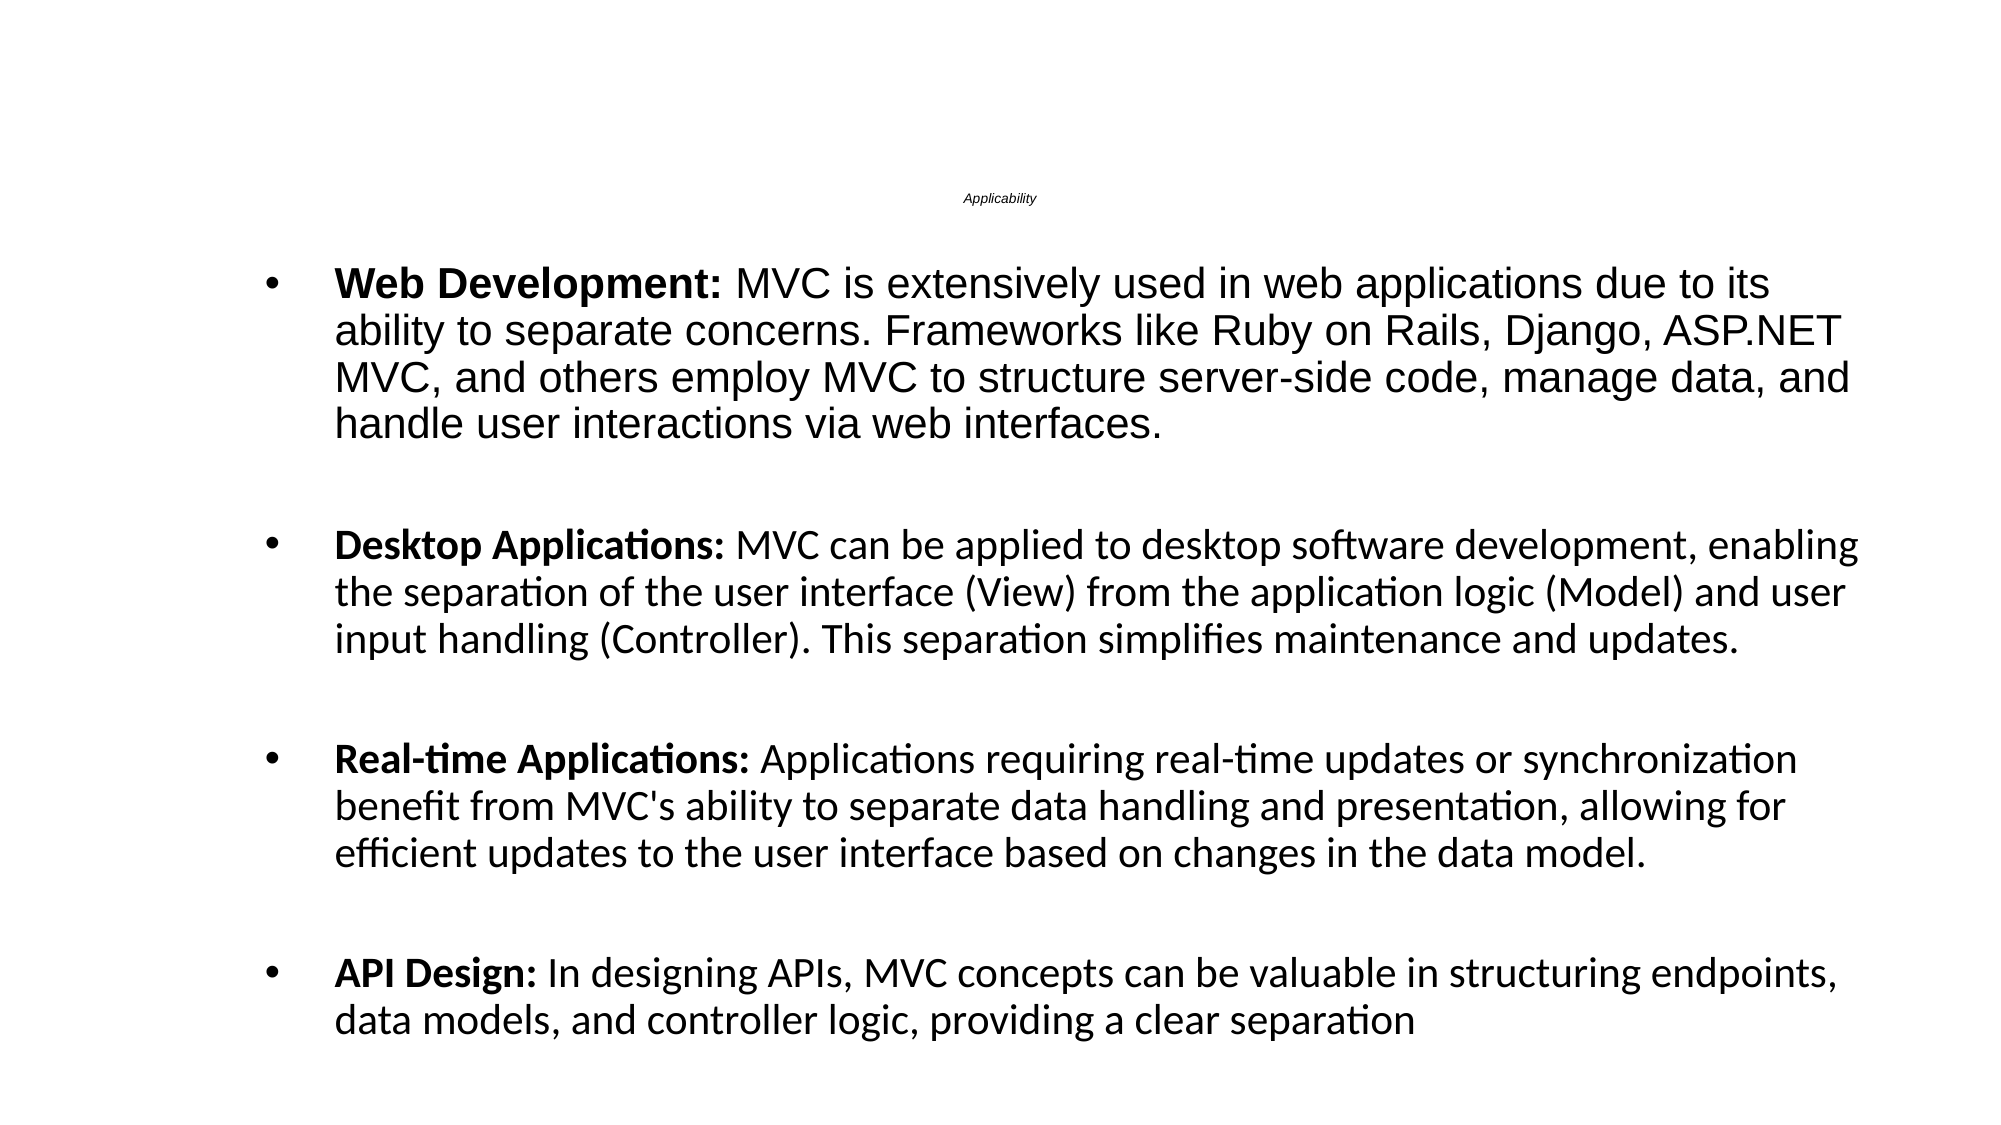

# Applicability
Web Development: MVC is extensively used in web applications due to its ability to separate concerns. Frameworks like Ruby on Rails, Django, ASP.NET MVC, and others employ MVC to structure server-side code, manage data, and handle user interactions via web interfaces.

Desktop Applications: MVC can be applied to desktop software development, enabling the separation of the user interface (View) from the application logic (Model) and user input handling (Controller). This separation simplifies maintenance and updates.

Real-time Applications: Applications requiring real-time updates or synchronization benefit from MVC's ability to separate data handling and presentation, allowing for efficient updates to the user interface based on changes in the data model.

API Design: In designing APIs, MVC concepts can be valuable in structuring endpoints, data models, and controller logic, providing a clear separation